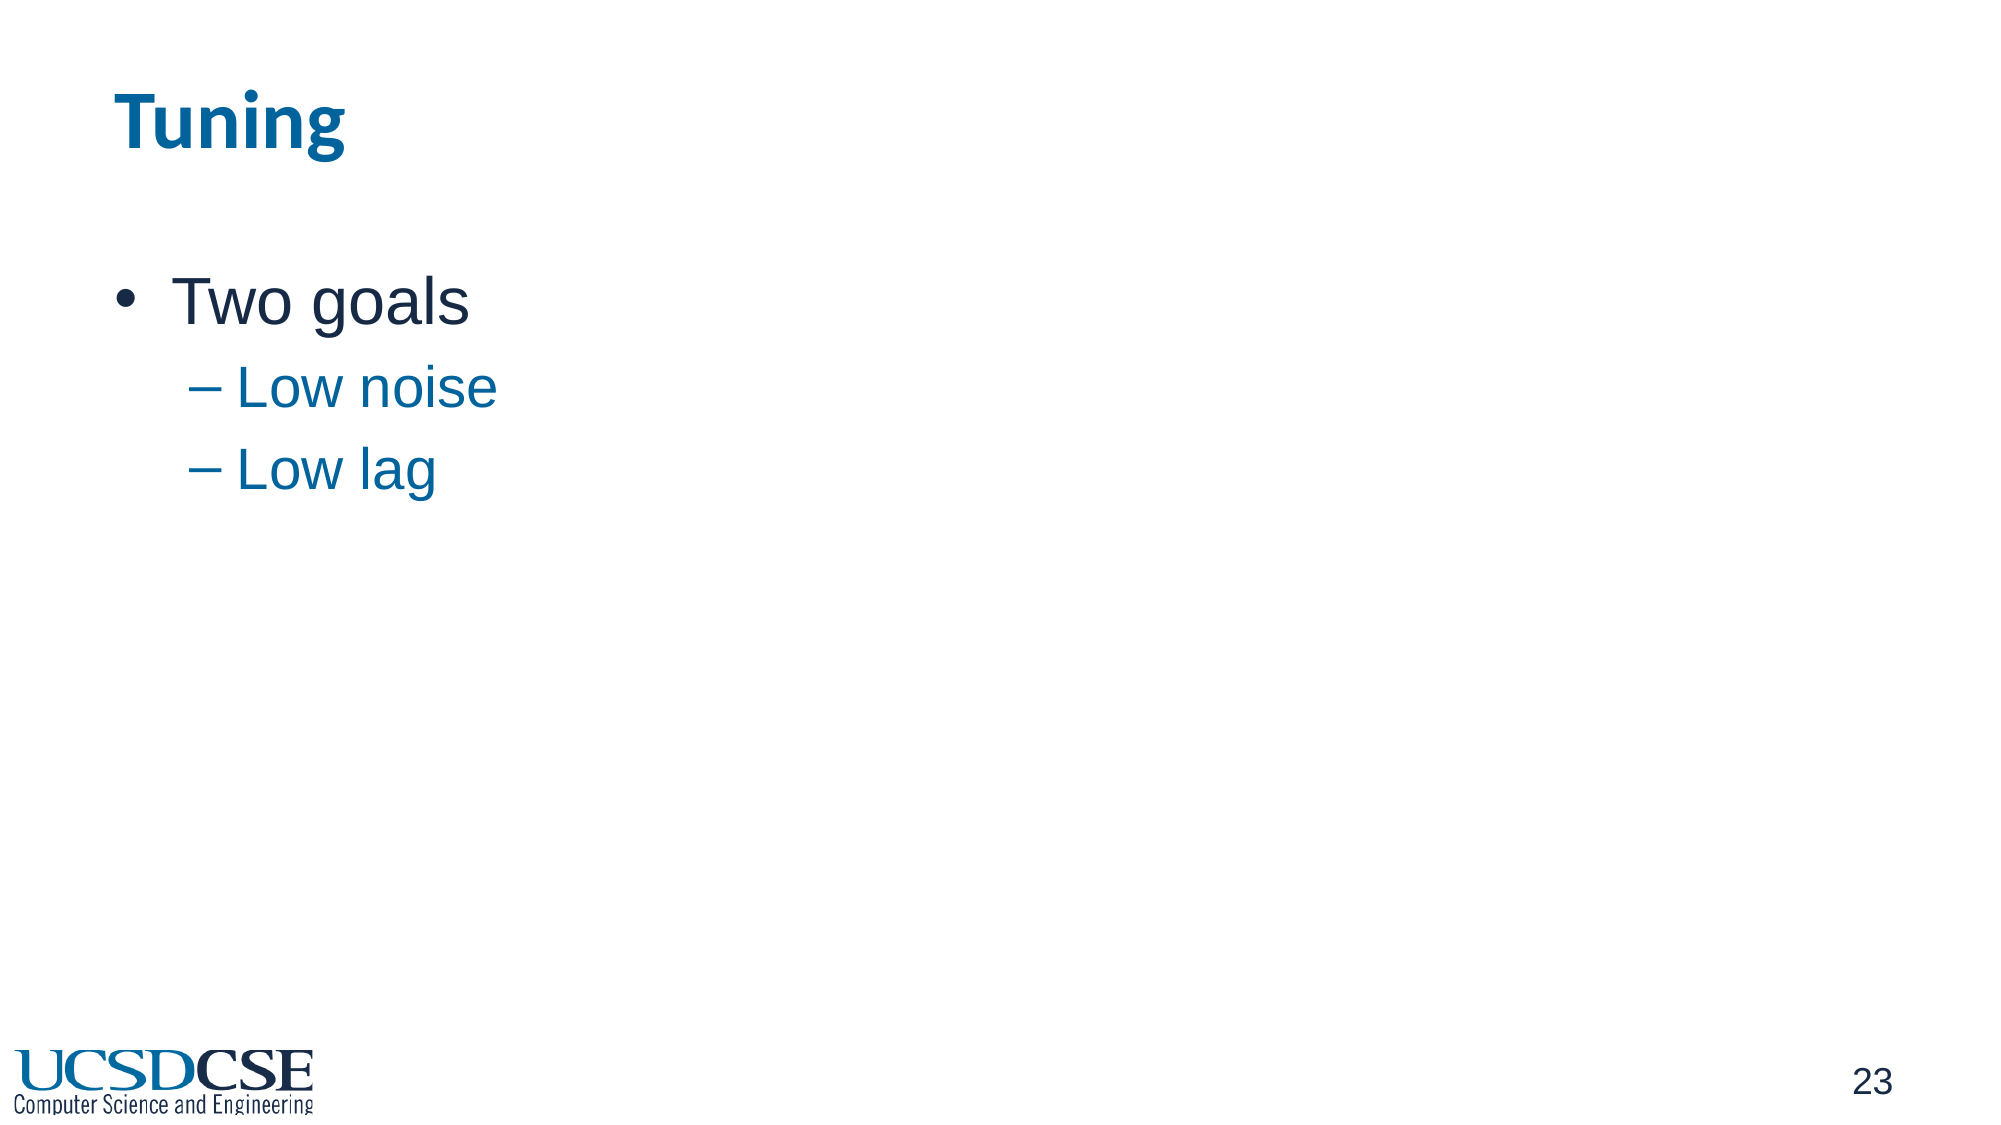

# Tuning
Two goals
Low noise
Low lag